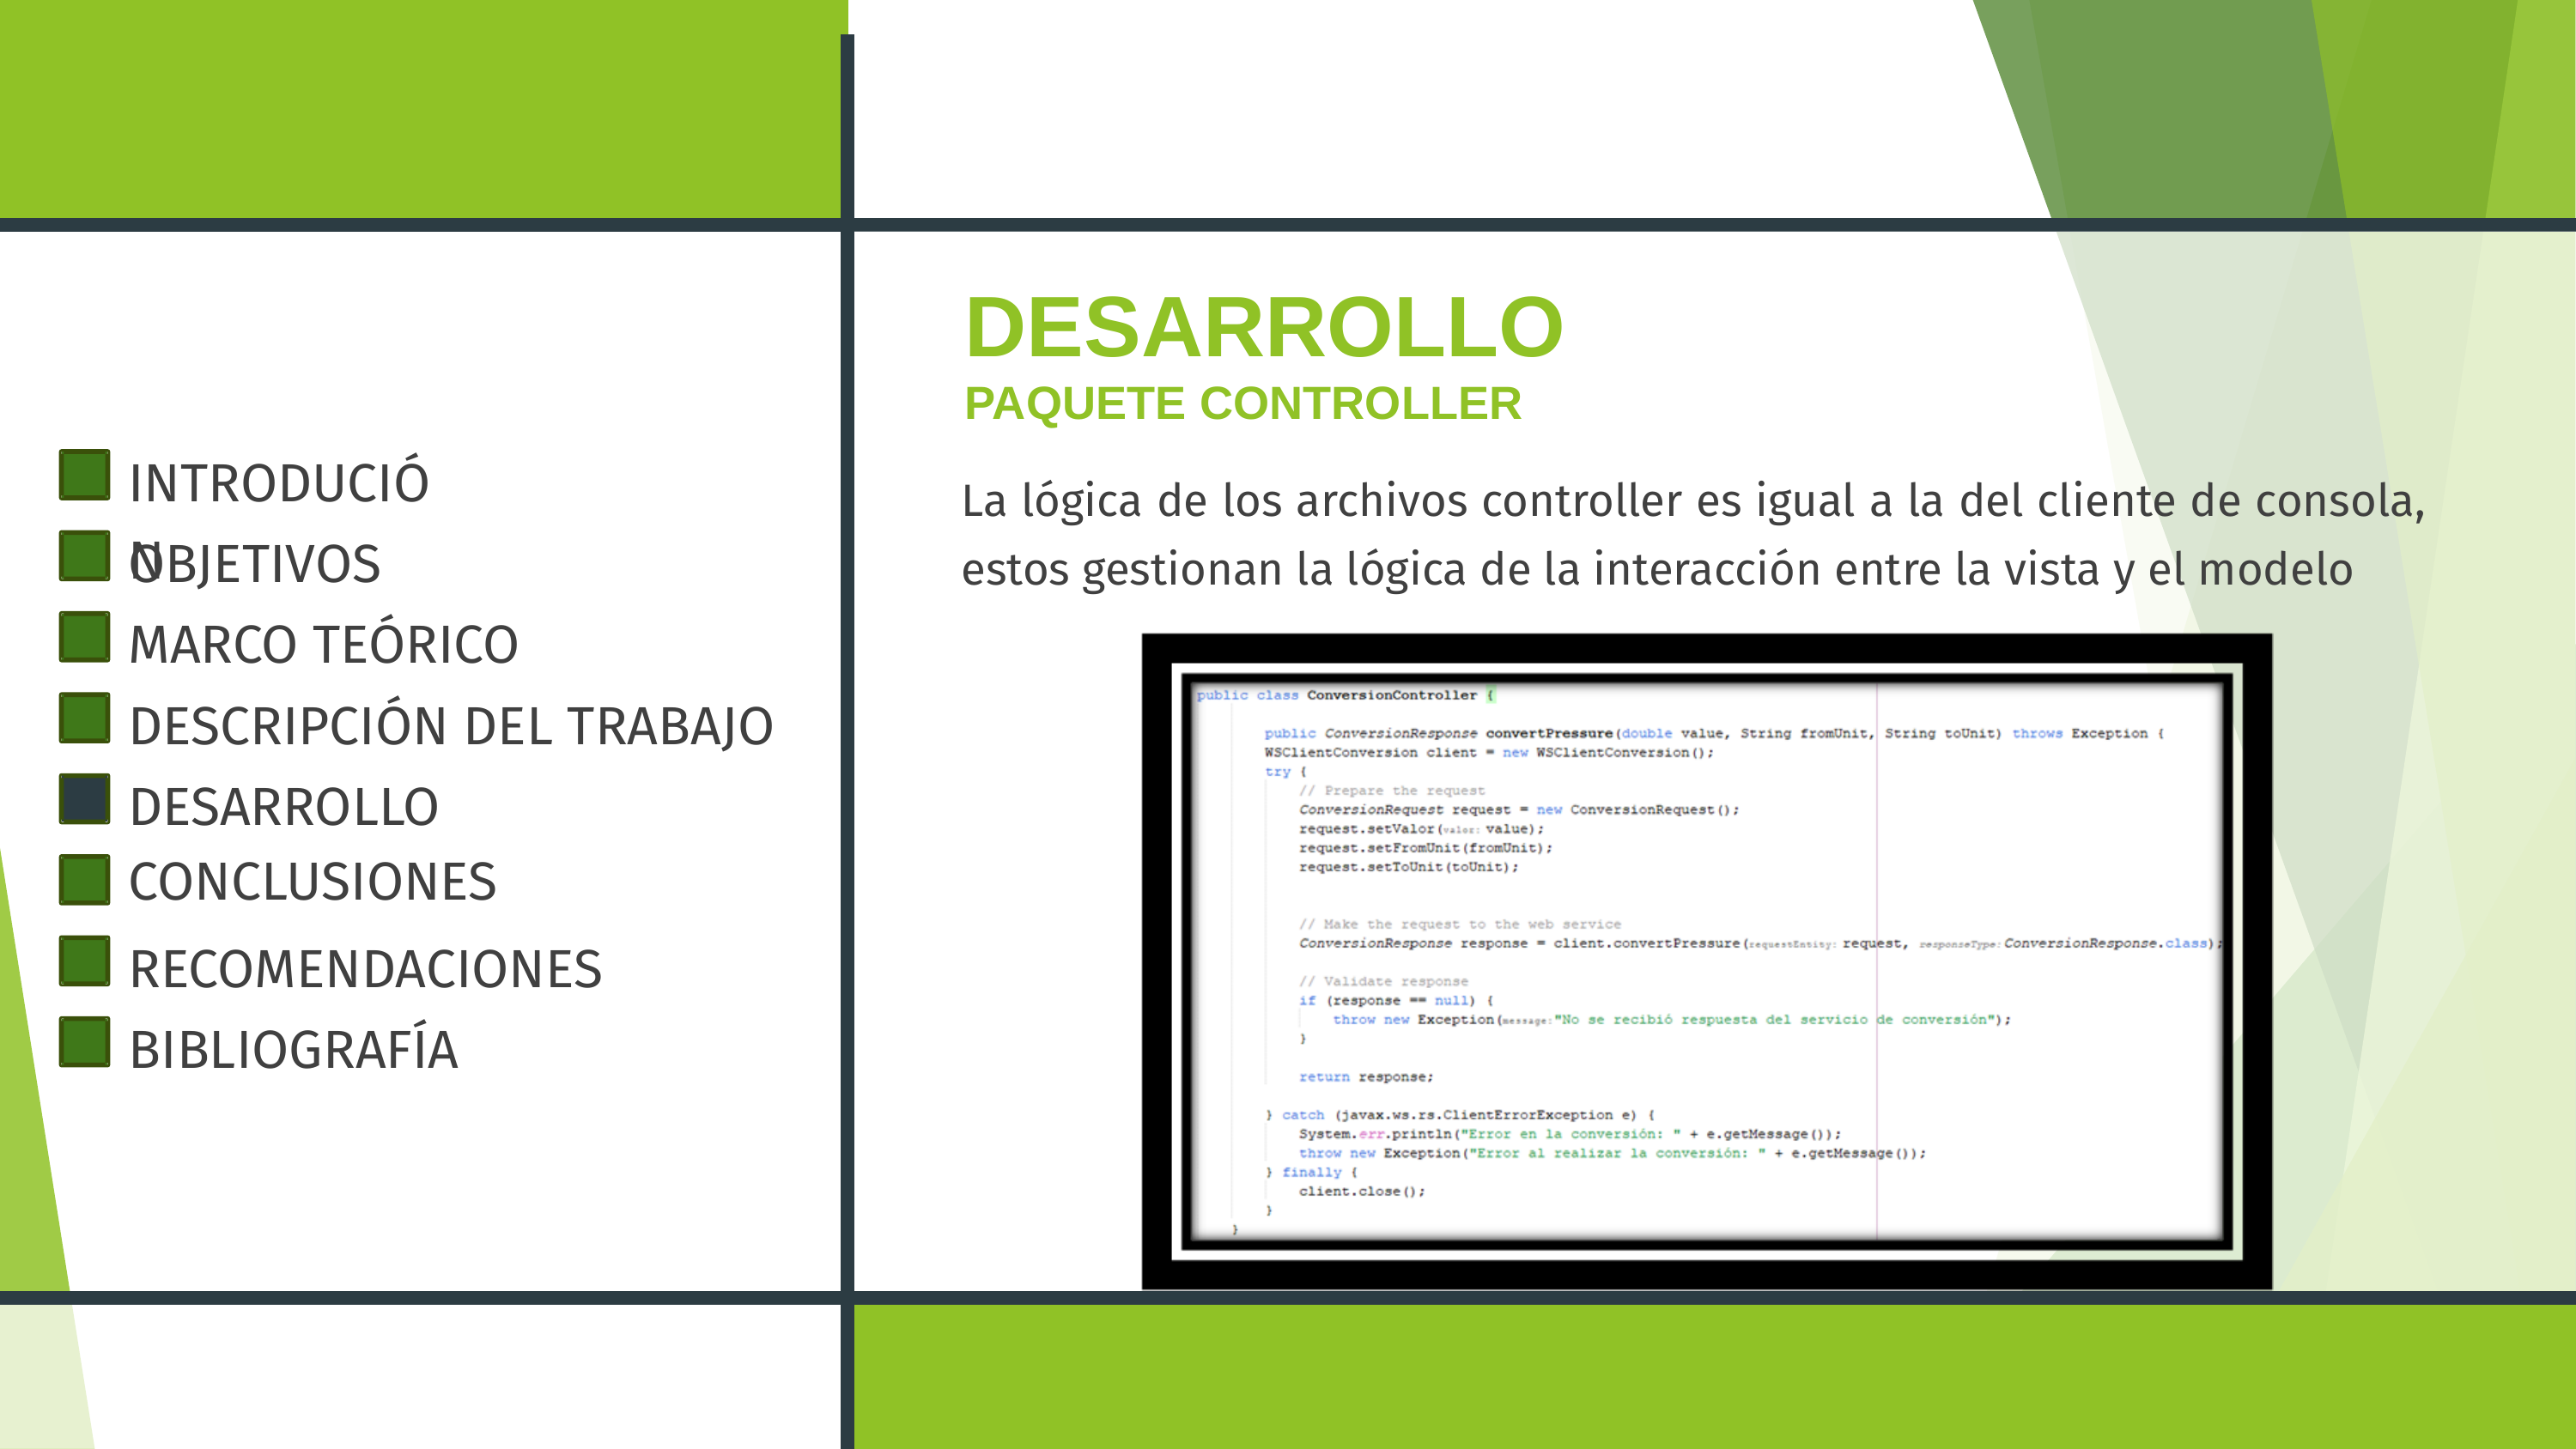

DESARROLLO
PAQUETE CONTROLLER
INTRODUCIÓN

OBJETIVOS

MARCO TEÓRICO

DESCRIPCIÓN DEL TRABAJO

DESARROLLO

CONCLUSIONES

RECOMENDACIONES

BIBLIOGRAFÍA

La lógica de los archivos controller es igual a la del cliente de consola, estos gestionan la lógica de la interacción entre la vista y el modelo